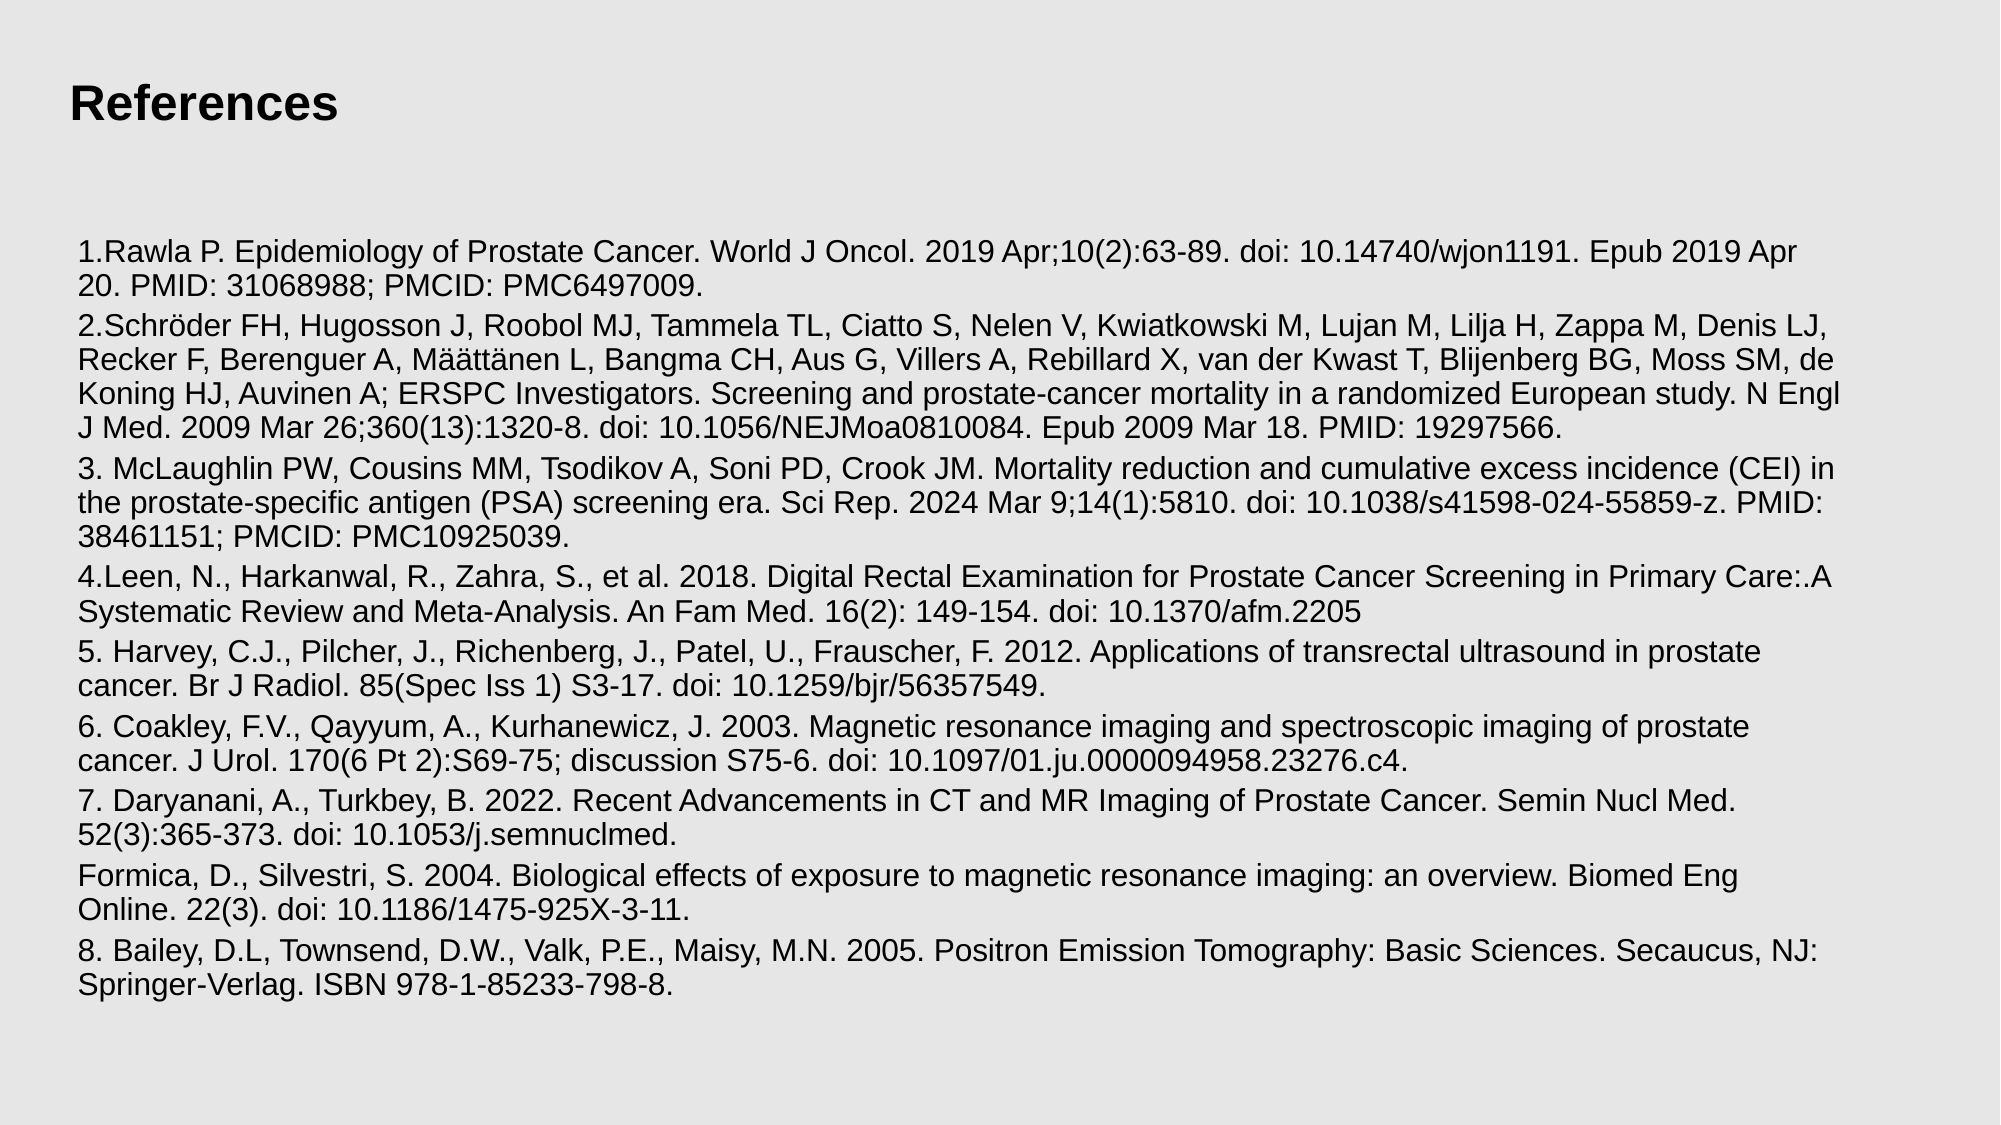

# References

1.Rawla P. Epidemiology of Prostate Cancer. World J Oncol. 2019 Apr;10(2):63-89. doi: 10.14740/wjon1191. Epub 2019 Apr 20. PMID: 31068988; PMCID: PMC6497009.
2.Schröder FH, Hugosson J, Roobol MJ, Tammela TL, Ciatto S, Nelen V, Kwiatkowski M, Lujan M, Lilja H, Zappa M, Denis LJ, Recker F, Berenguer A, Määttänen L, Bangma CH, Aus G, Villers A, Rebillard X, van der Kwast T, Blijenberg BG, Moss SM, de Koning HJ, Auvinen A; ERSPC Investigators. Screening and prostate-cancer mortality in a randomized European study. N Engl J Med. 2009 Mar 26;360(13):1320-8. doi: 10.1056/NEJMoa0810084. Epub 2009 Mar 18. PMID: 19297566.
3. McLaughlin PW, Cousins MM, Tsodikov A, Soni PD, Crook JM. Mortality reduction and cumulative excess incidence (CEI) in the prostate-specific antigen (PSA) screening era. Sci Rep. 2024 Mar 9;14(1):5810. doi: 10.1038/s41598-024-55859-z. PMID: 38461151; PMCID: PMC10925039.
4.Leen, N., Harkanwal, R., Zahra, S., et al. 2018. Digital Rectal Examination for Prostate Cancer Screening in Primary Care:.A Systematic Review and Meta-Analysis. An Fam Med. 16(2): 149-154. doi: 10.1370/afm.2205
5. Harvey, C.J., Pilcher, J., Richenberg, J., Patel, U., Frauscher, F. 2012. Applications of transrectal ultrasound in prostate cancer. Br J Radiol. 85(Spec Iss 1) S3-17. doi: 10.1259/bjr/56357549.
6. Coakley, F.V., Qayyum, A., Kurhanewicz, J. 2003. Magnetic resonance imaging and spectroscopic imaging of prostate cancer. J Urol. 170(6 Pt 2):S69-75; discussion S75-6. doi: 10.1097/01.ju.0000094958.23276.c4.
7. Daryanani, A., Turkbey, B. 2022. Recent Advancements in CT and MR Imaging of Prostate Cancer. Semin Nucl Med. 52(3):365-373. doi: 10.1053/j.semnuclmed.
Formica, D., Silvestri, S. 2004. Biological effects of exposure to magnetic resonance imaging: an overview. Biomed Eng Online. 22(3). doi: 10.1186/1475-925X-3-11.
8. Bailey, D.L, Townsend, D.W., Valk, P.E., Maisy, M.N. 2005. Positron Emission Tomography: Basic Sciences. Secaucus, NJ: Springer-Verlag. ISBN 978-1-85233-798-8.